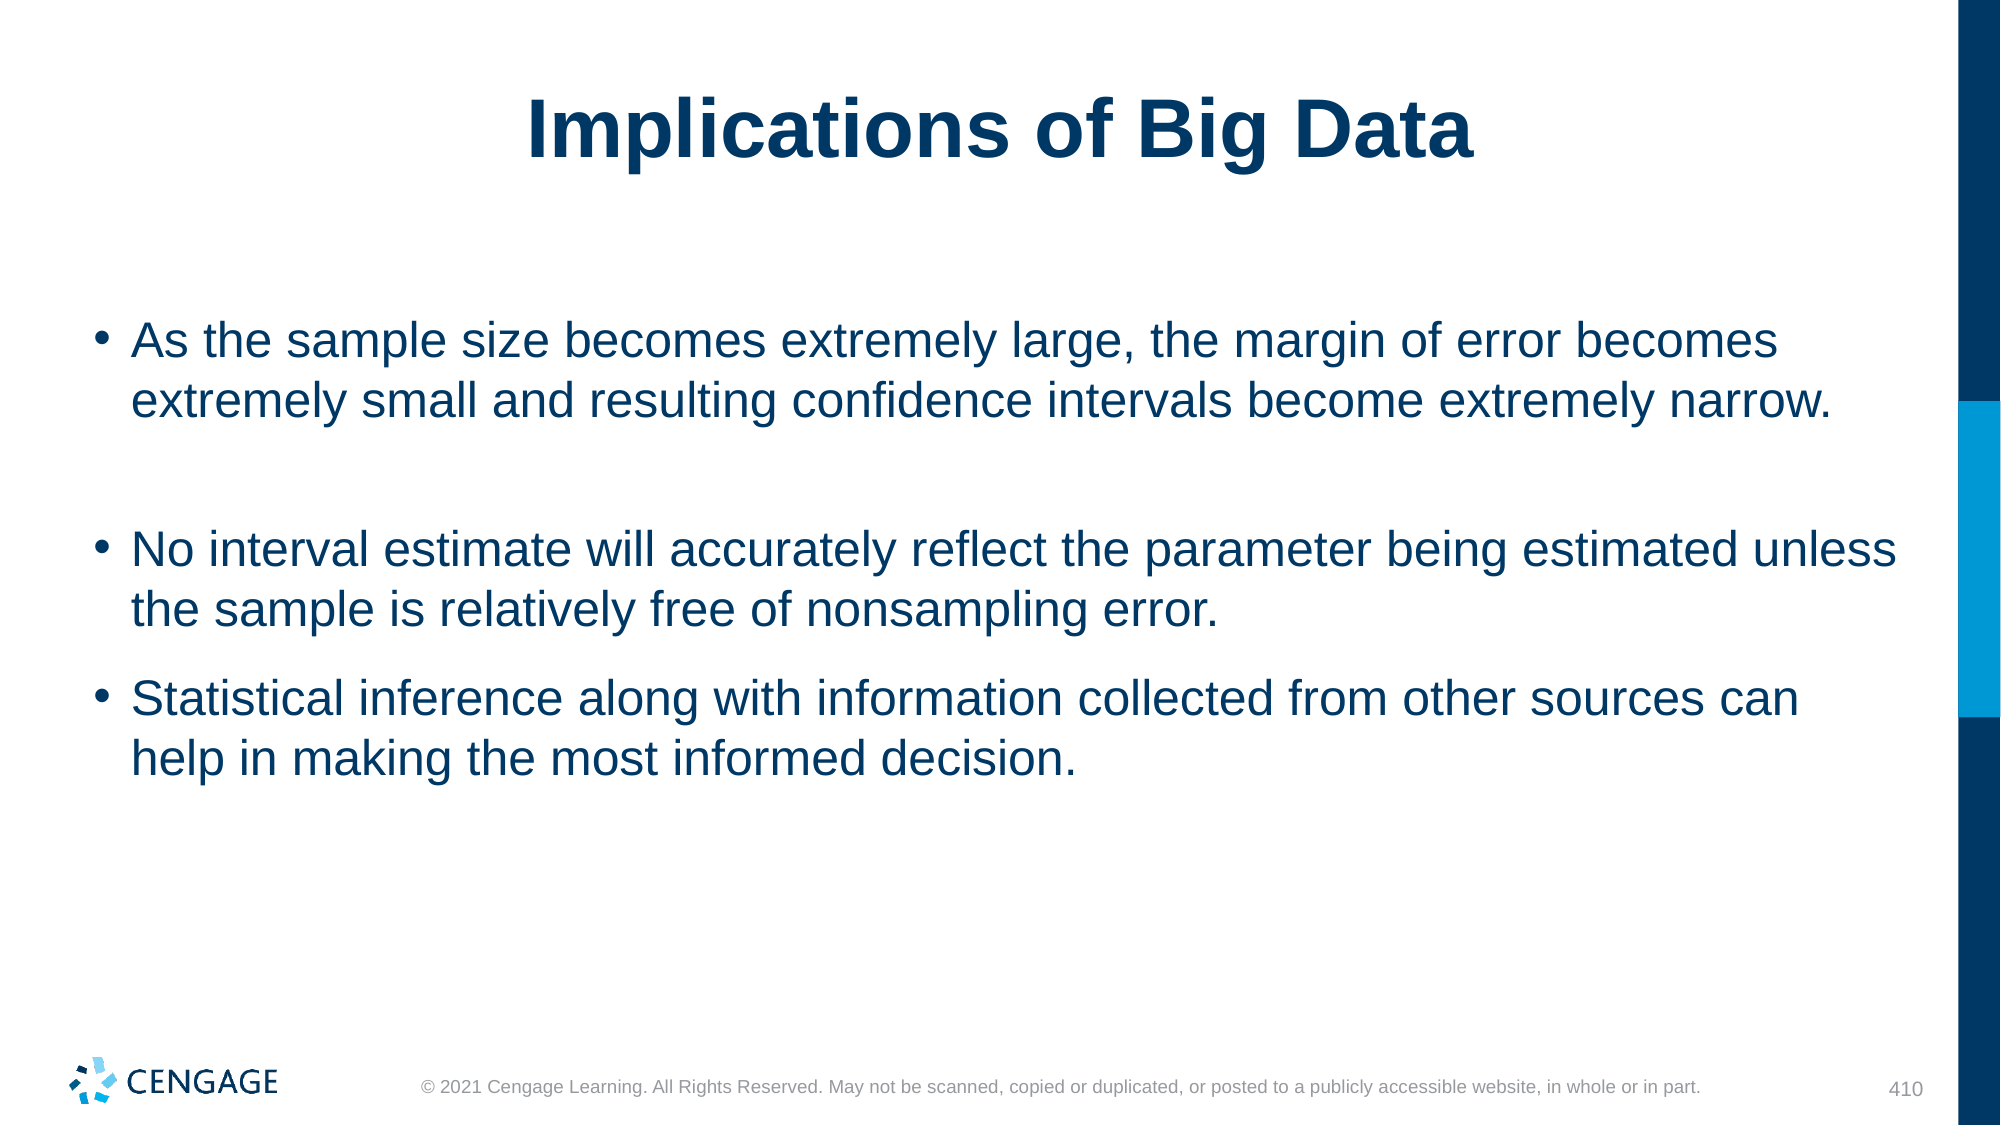

# Implications of Big Data
As the sample size becomes extremely large, the margin of error becomes extremely small and resulting confidence intervals become extremely narrow.
No interval estimate will accurately reflect the parameter being estimated unless the sample is relatively free of nonsampling error.
Statistical inference along with information collected from other sources can help in making the most informed decision.